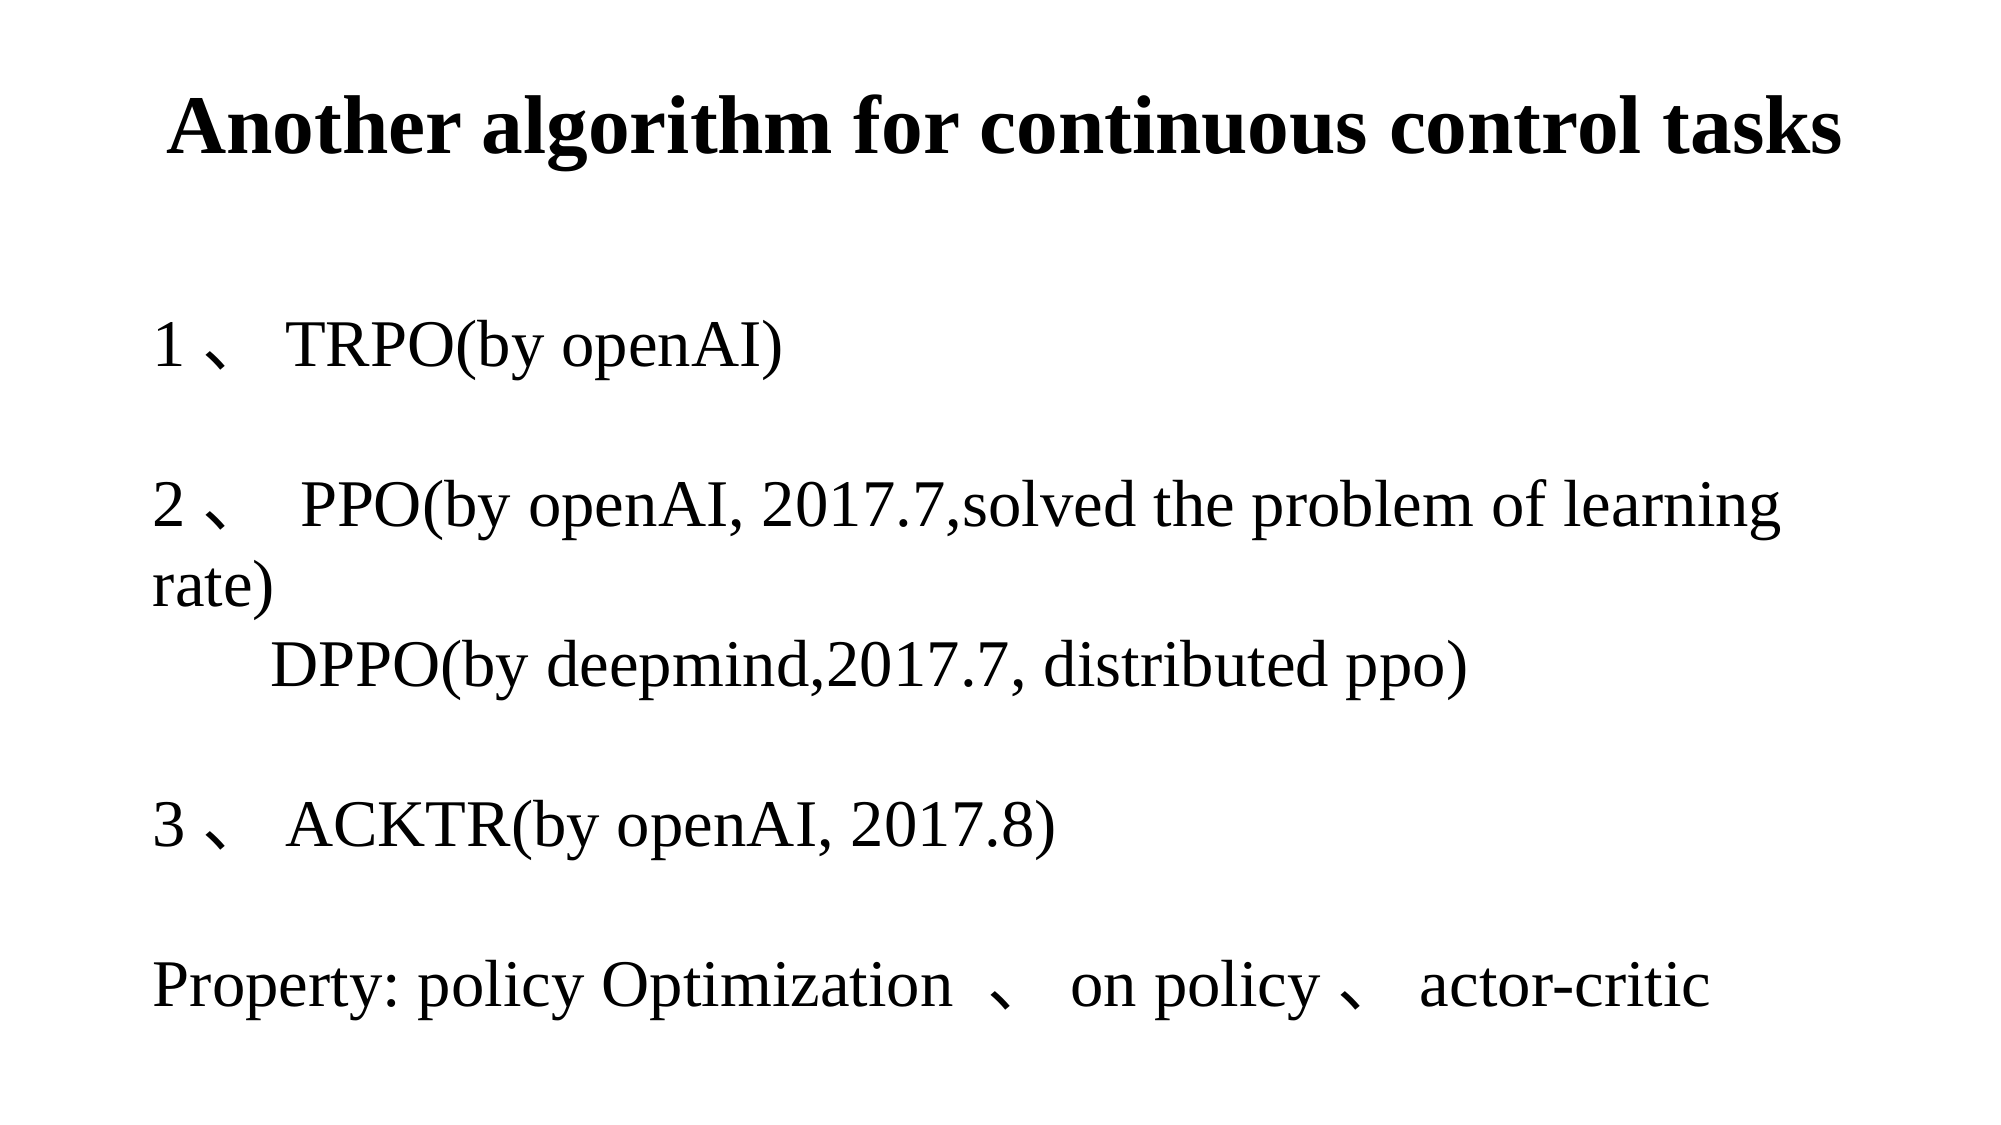

# Another algorithm for continuous control tasks
1、TRPO(by openAI)

2、 PPO(by openAI, 2017.7,solved the problem of learning rate)
       DPPO(by deepmind,2017.7, distributed ppo)

3、ACKTR(by openAI, 2017.8)

Property: policy Optimization 、on policy、actor-critic